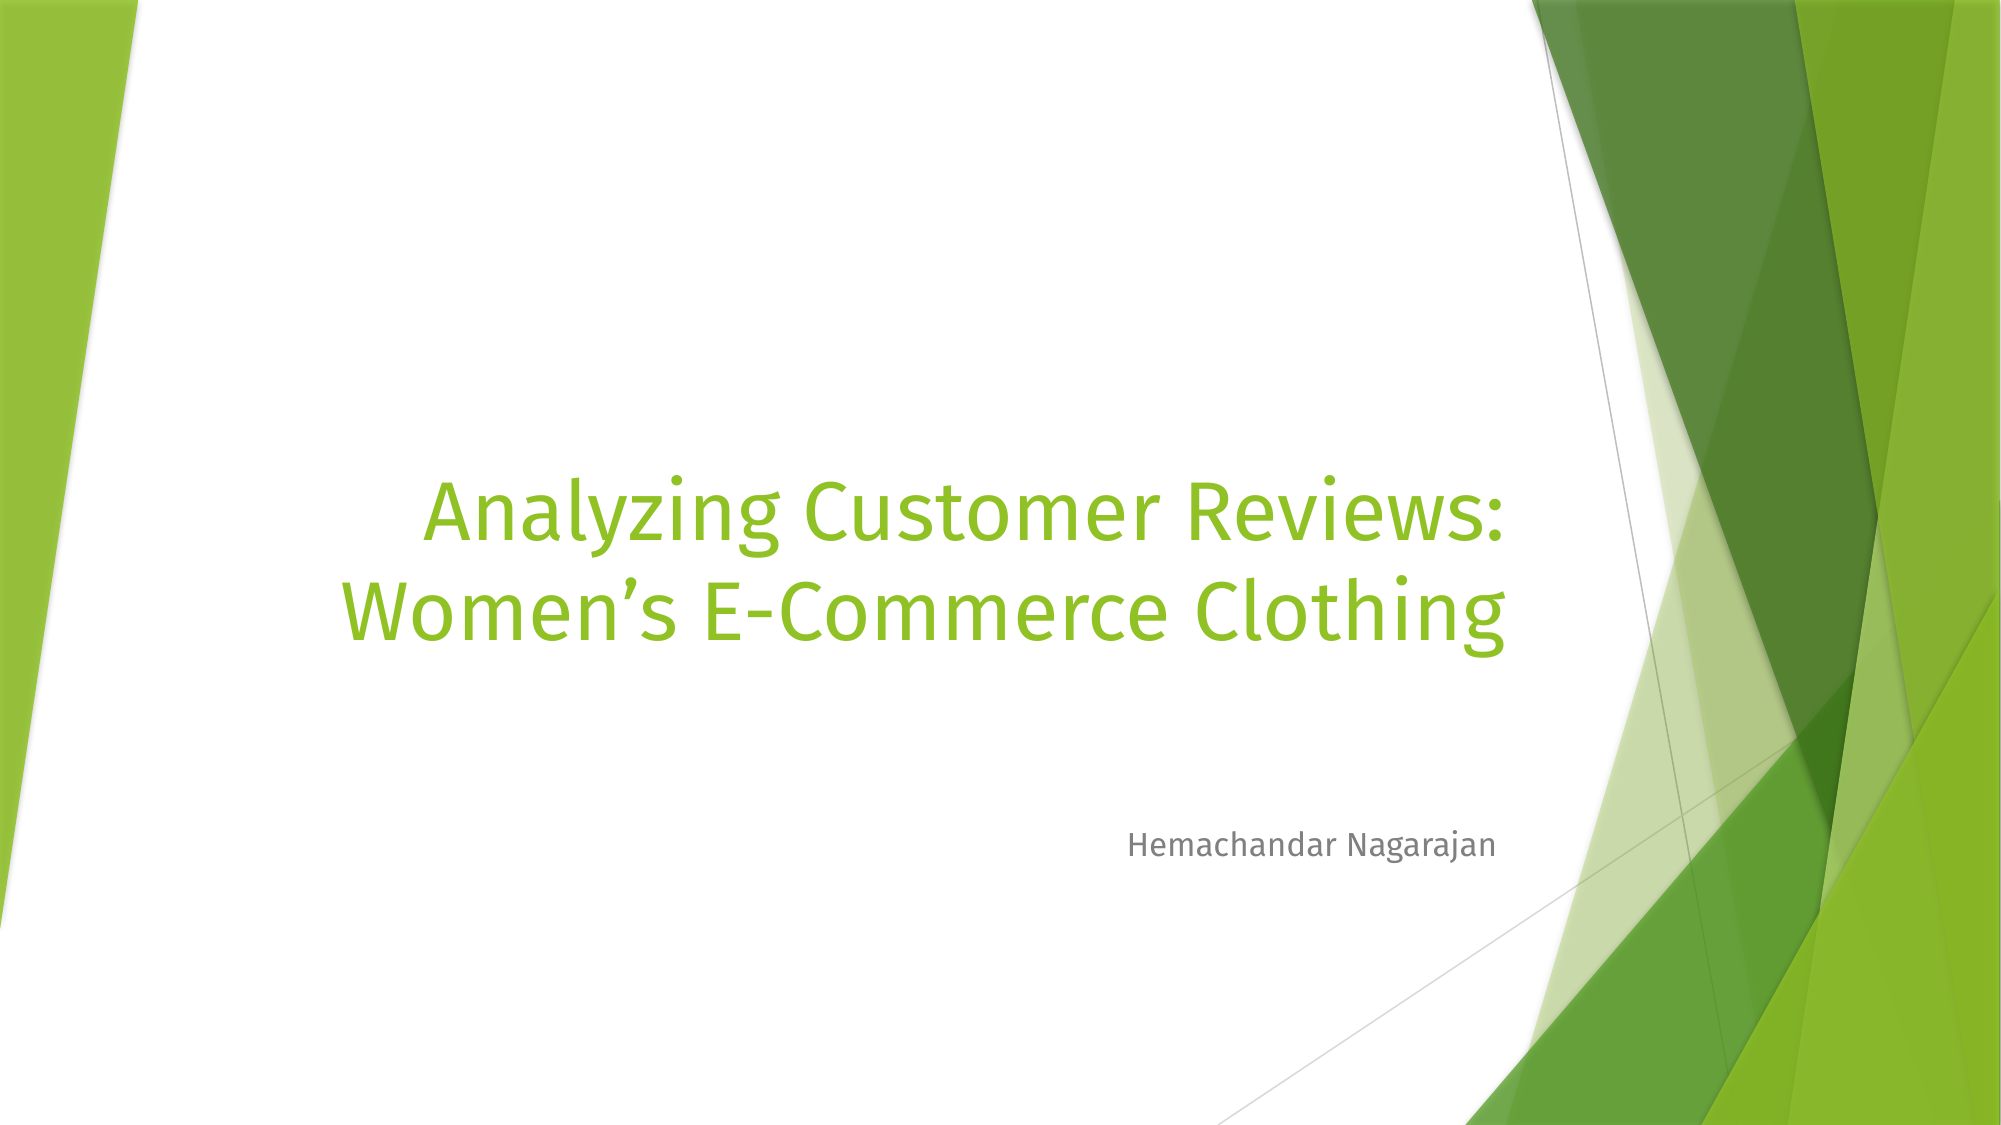

# Analyzing Customer Reviews: Women’s E-Commerce Clothing

Hemachandar Nagarajan